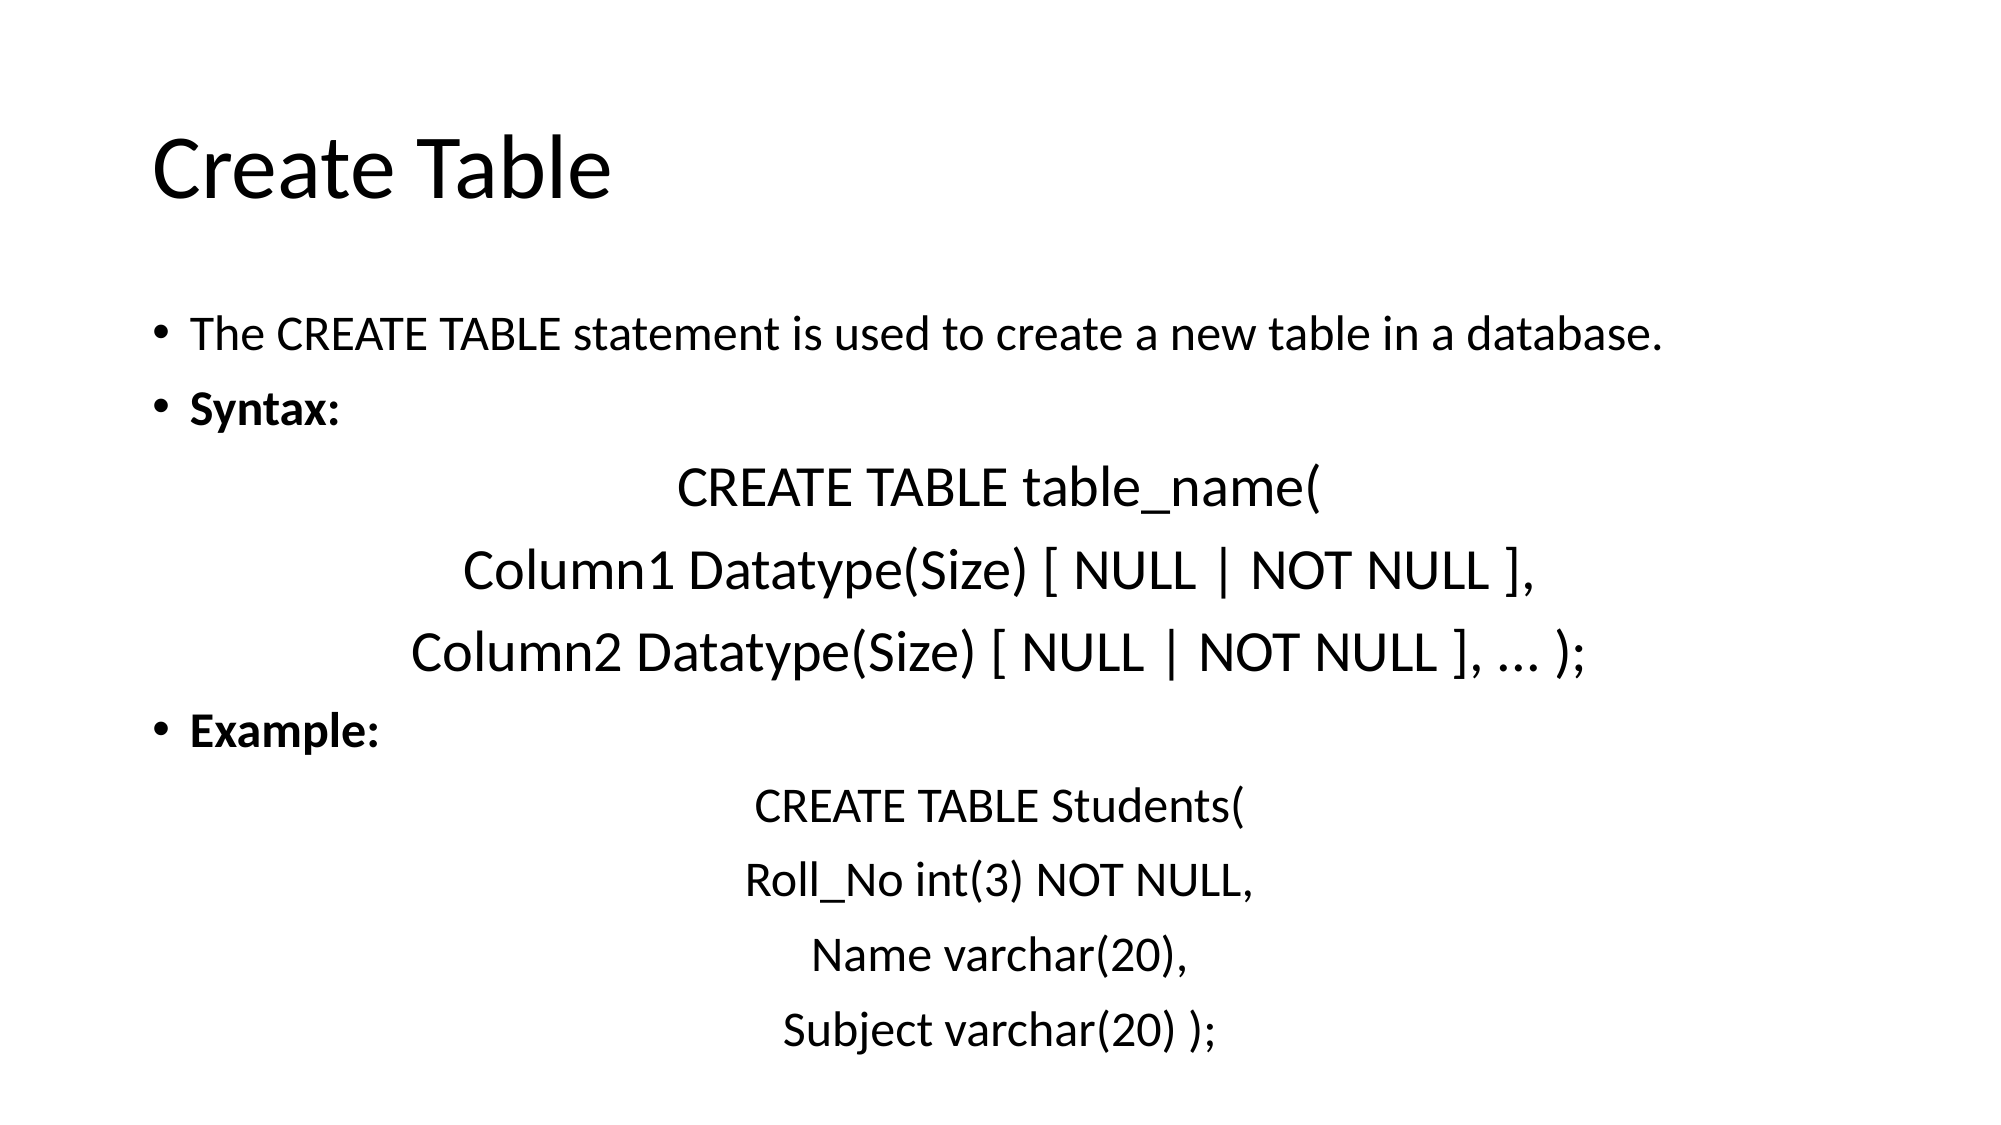

# Create Table
The CREATE TABLE statement is used to create a new table in a database.
Syntax:
CREATE TABLE table_name(
Column1 Datatype(Size) [ NULL | NOT NULL ],
Column2 Datatype(Size) [ NULL | NOT NULL ], ... );
Example:
CREATE TABLE Students(
Roll_No int(3) NOT NULL,
Name varchar(20),
Subject varchar(20) );